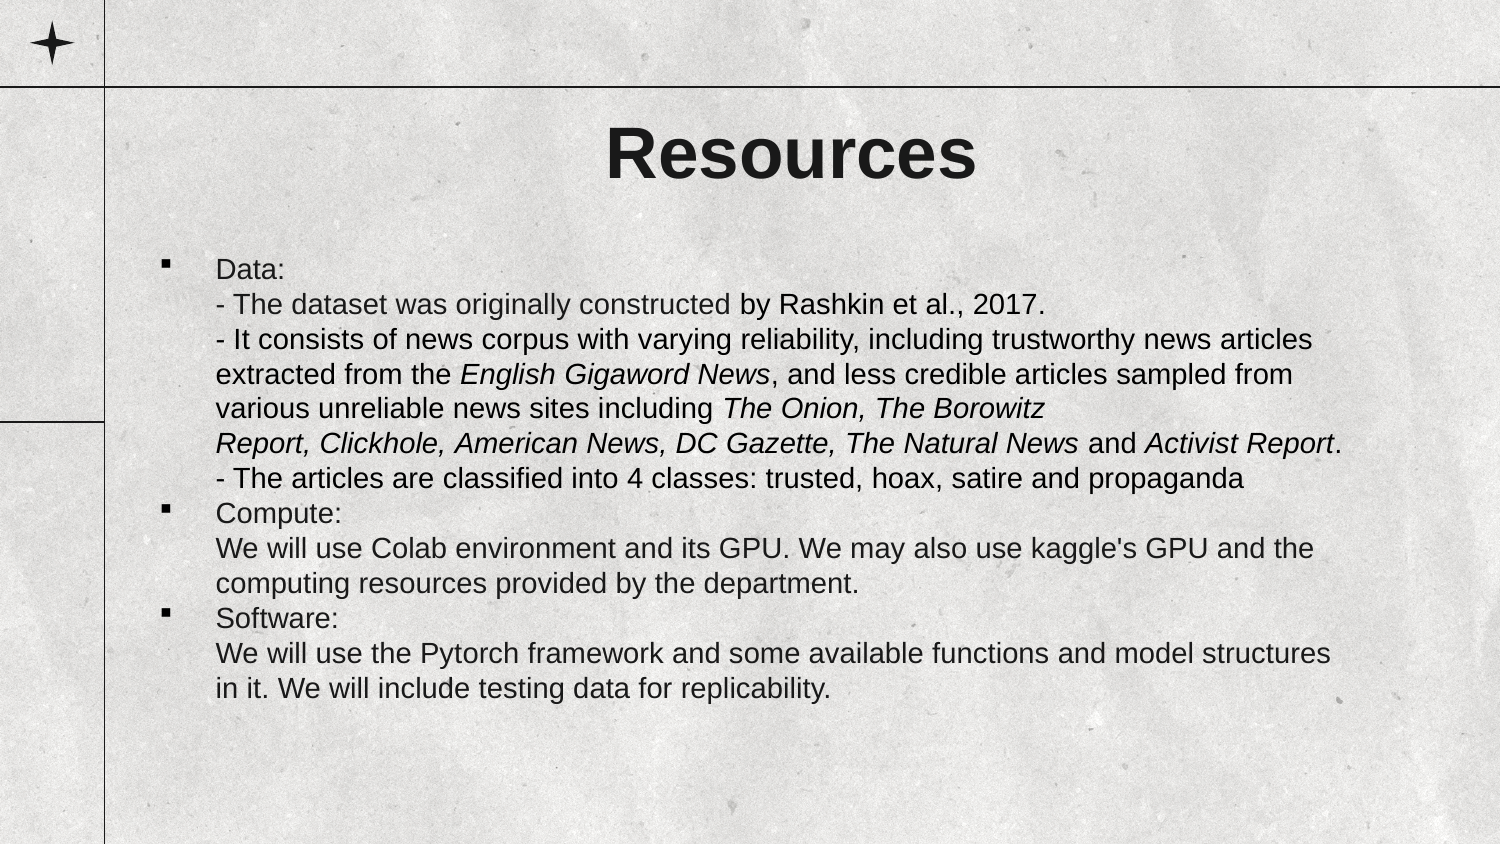

Resources

Data:
- The dataset was originally constructed by Rashkin et al., 2017.
- It consists of news corpus with varying reliability, including trustworthy news articles extracted from the English Gigaword News, and less credible articles sampled from various unreliable news sites including The Onion, The Borowitz Report, Clickhole, American News, DC Gazette, The Natural News and Activist Report.
- The articles are classified into 4 classes: trusted, hoax, satire and propaganda
Compute:
We will use Colab environment and its GPU. We may also use kaggle's GPU and the computing resources provided by the department.
Software:
We will use the Pytorch framework and some available functions and model structures in it. We will include testing data for replicability.